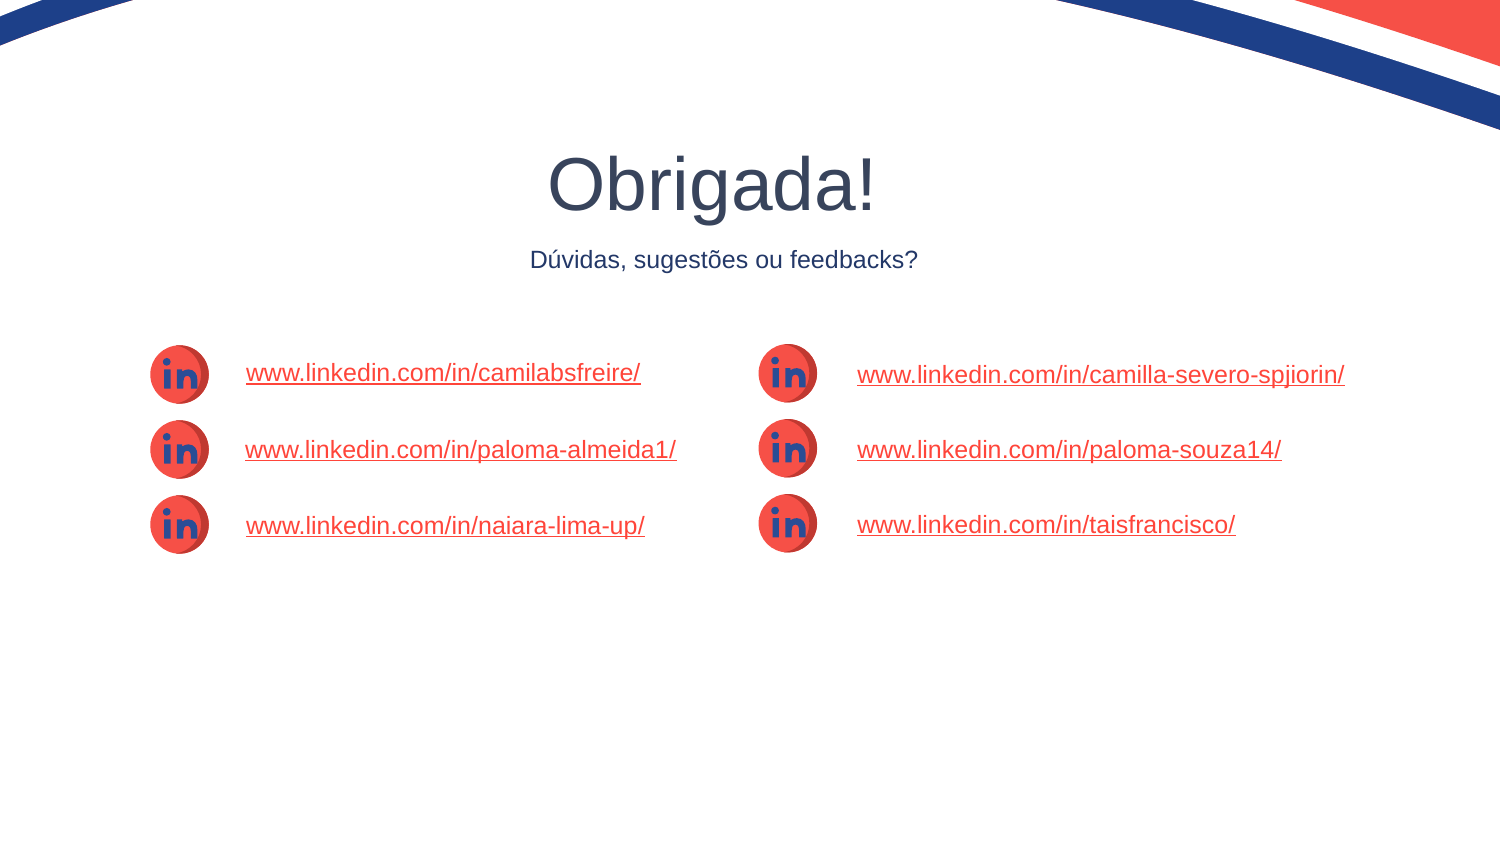

# Obrigada!
Dúvidas, sugestões ou feedbacks?
www.linkedin.com/in/camilabsfreire/
www.linkedin.com/in/camilla-severo-spjiorin/

www.linkedin.com/in/paloma-almeida1/
www.linkedin.com/in/paloma-souza14/

www.linkedin.com/in/taisfrancisco/

www.linkedin.com/in/naiara-lima-up/